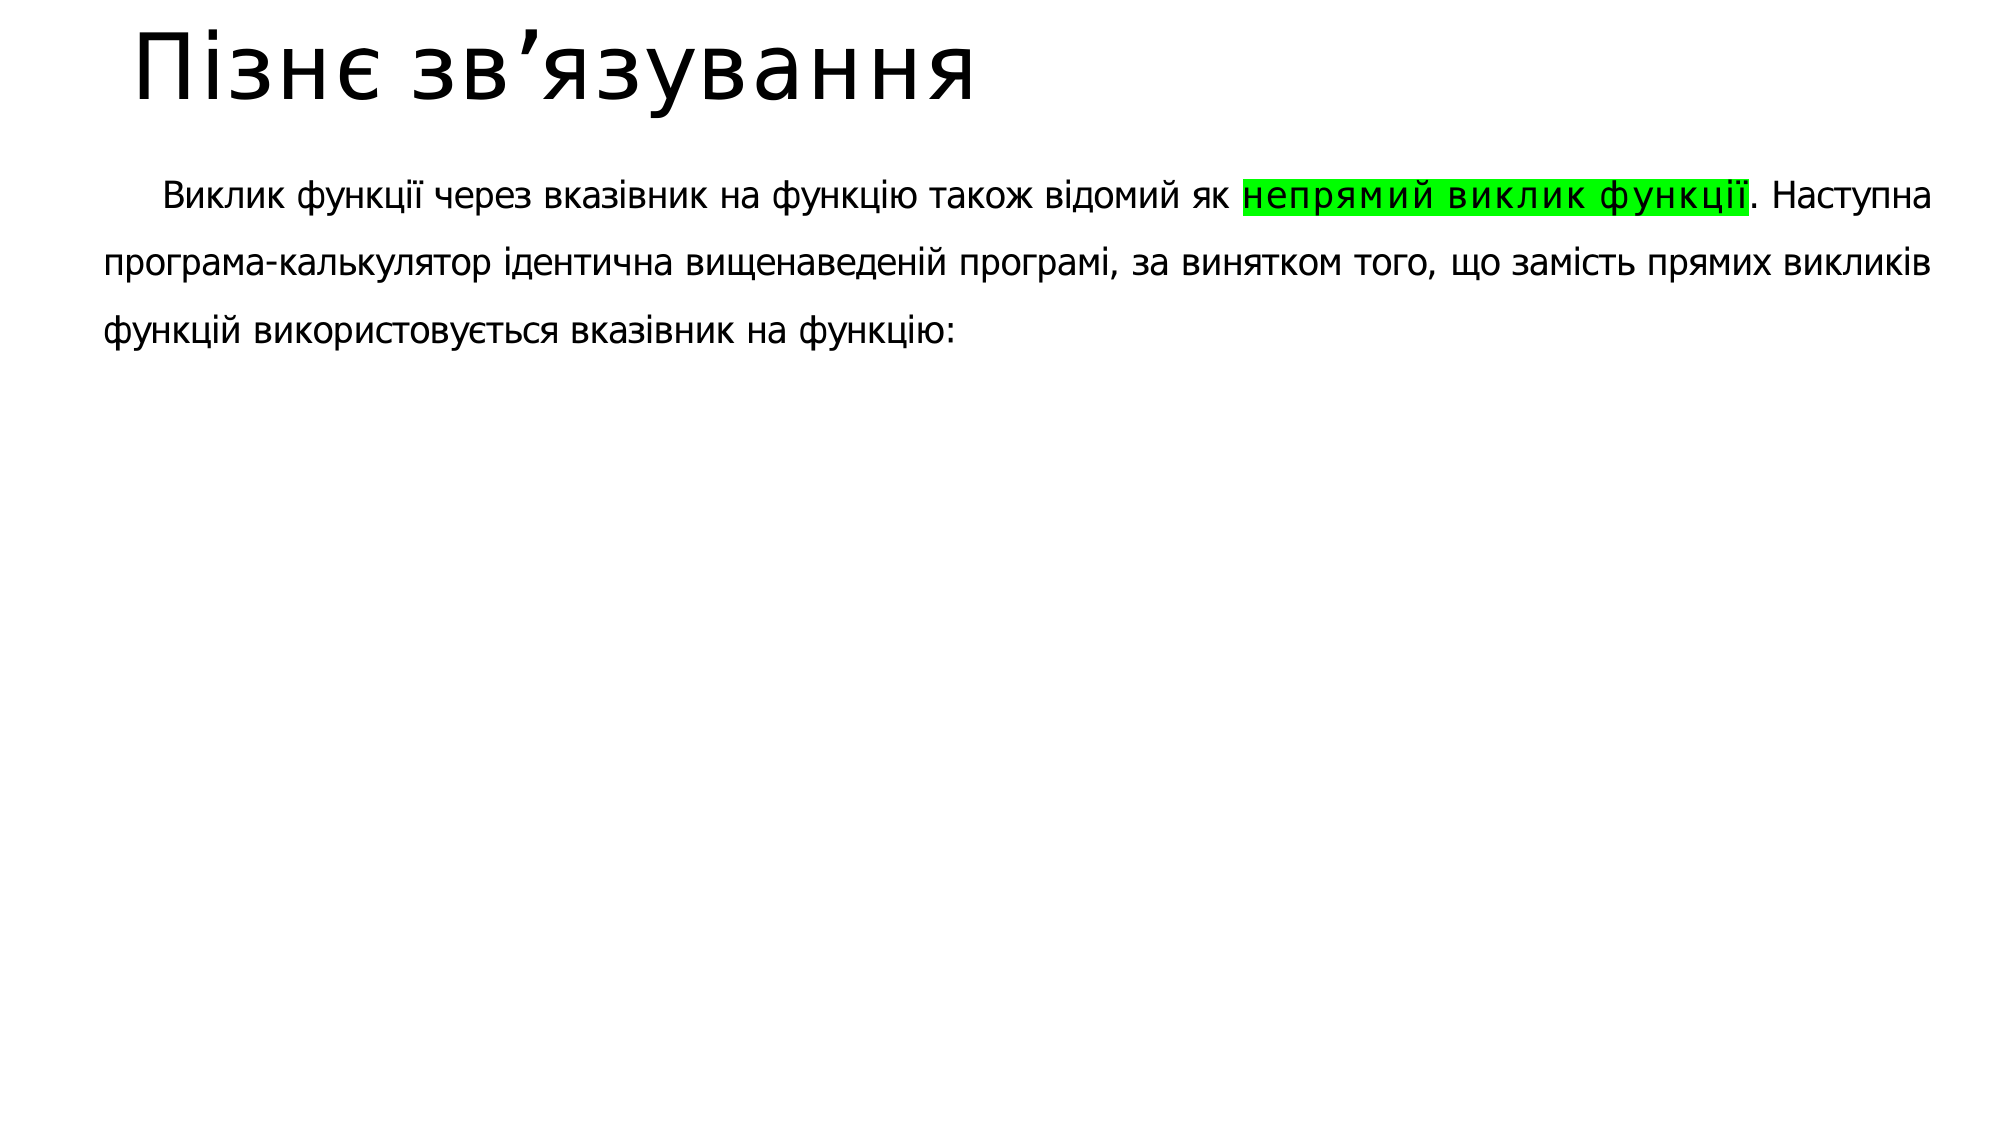

# Пізнє зв’язування
Виклик функції через вказівник на функцію також відомий як непрямий виклик функції. Наступна програма-калькулятор ідентична вищенаведеній програмі, за винятком того, що замість прямих викликів функцій використовується вказівник на функцію: